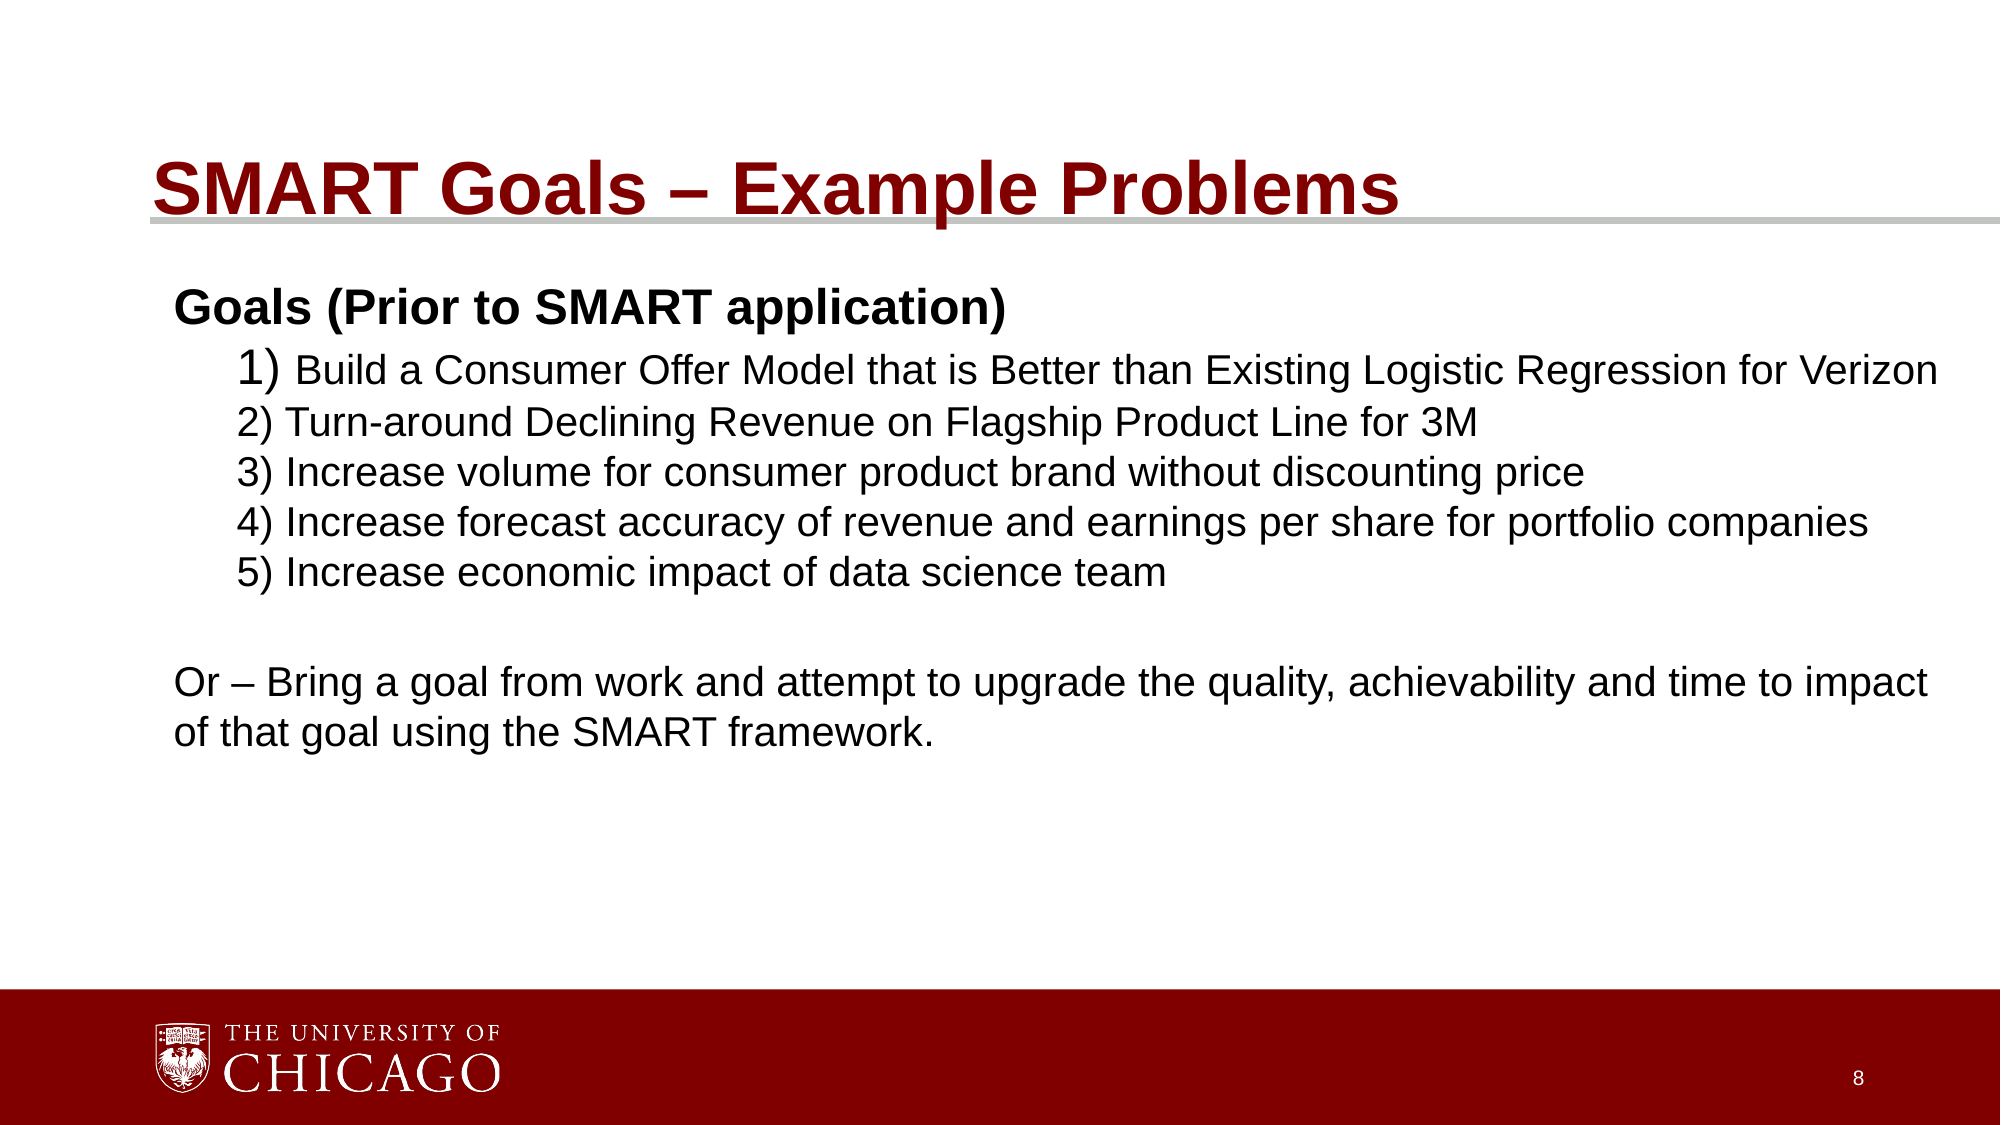

# SMART Goals – Example Problems
Goals (Prior to SMART application)
1) Build a Consumer Offer Model that is Better than Existing Logistic Regression for Verizon
2) Turn-around Declining Revenue on Flagship Product Line for 3M
3) Increase volume for consumer product brand without discounting price
4) Increase forecast accuracy of revenue and earnings per share for portfolio companies
5) Increase economic impact of data science team

Or – Bring a goal from work and attempt to upgrade the quality, achievability and time to impact of that goal using the SMART framework.

8